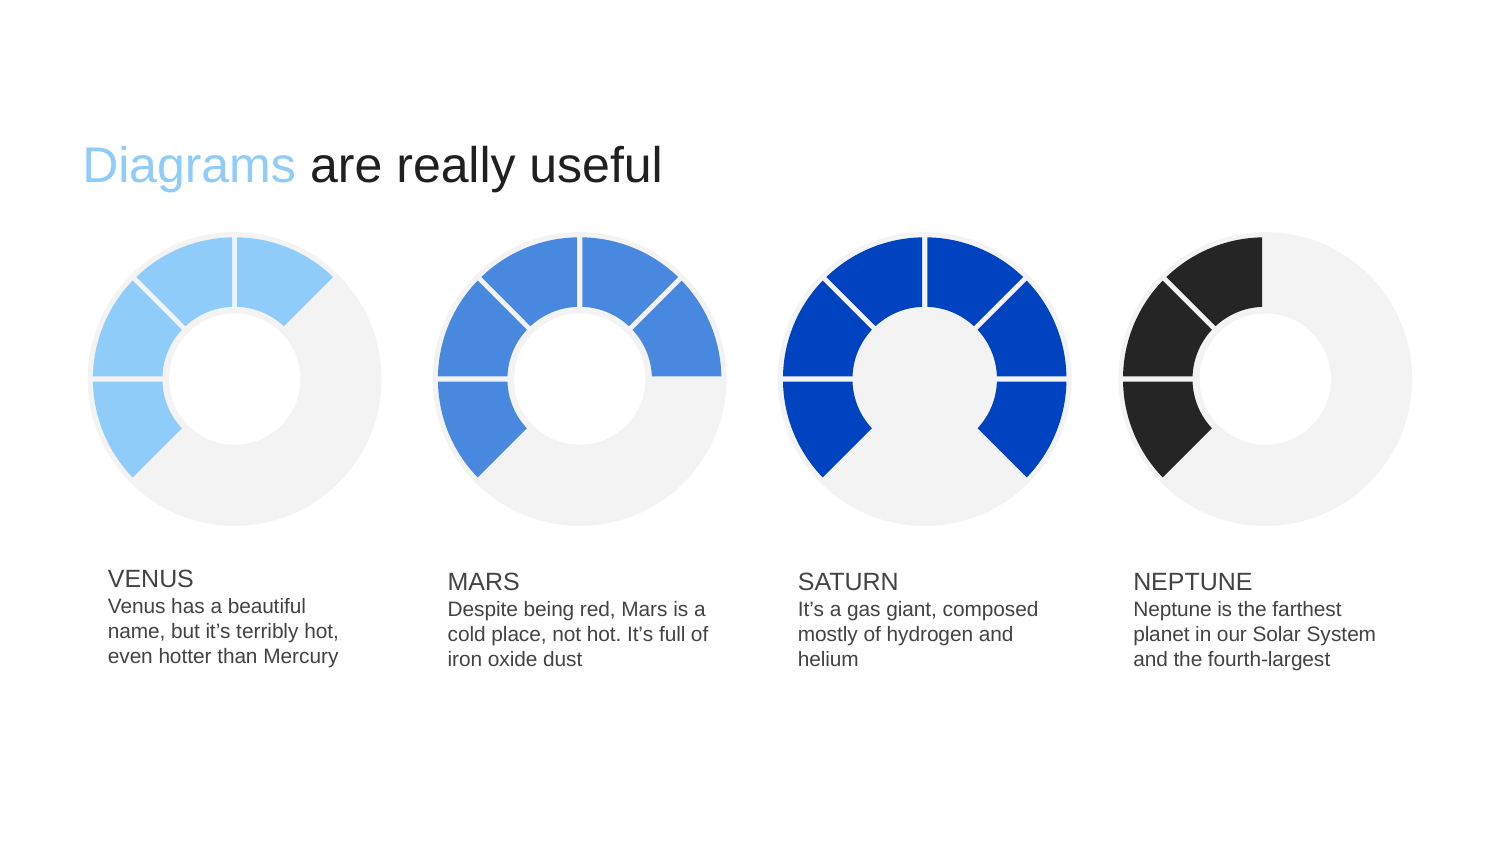

# Diagrams are really useful

VENUS
Venus has a beautiful name, but it’s terribly hot, even hotter than Mercury
NEPTUNE
Neptune is the farthest planet in our Solar System and the fourth-largest
MARS
Despite being red, Mars is a cold place, not hot. It’s full of iron oxide dust
SATURN
It’s a gas giant, composed mostly of hydrogen and helium